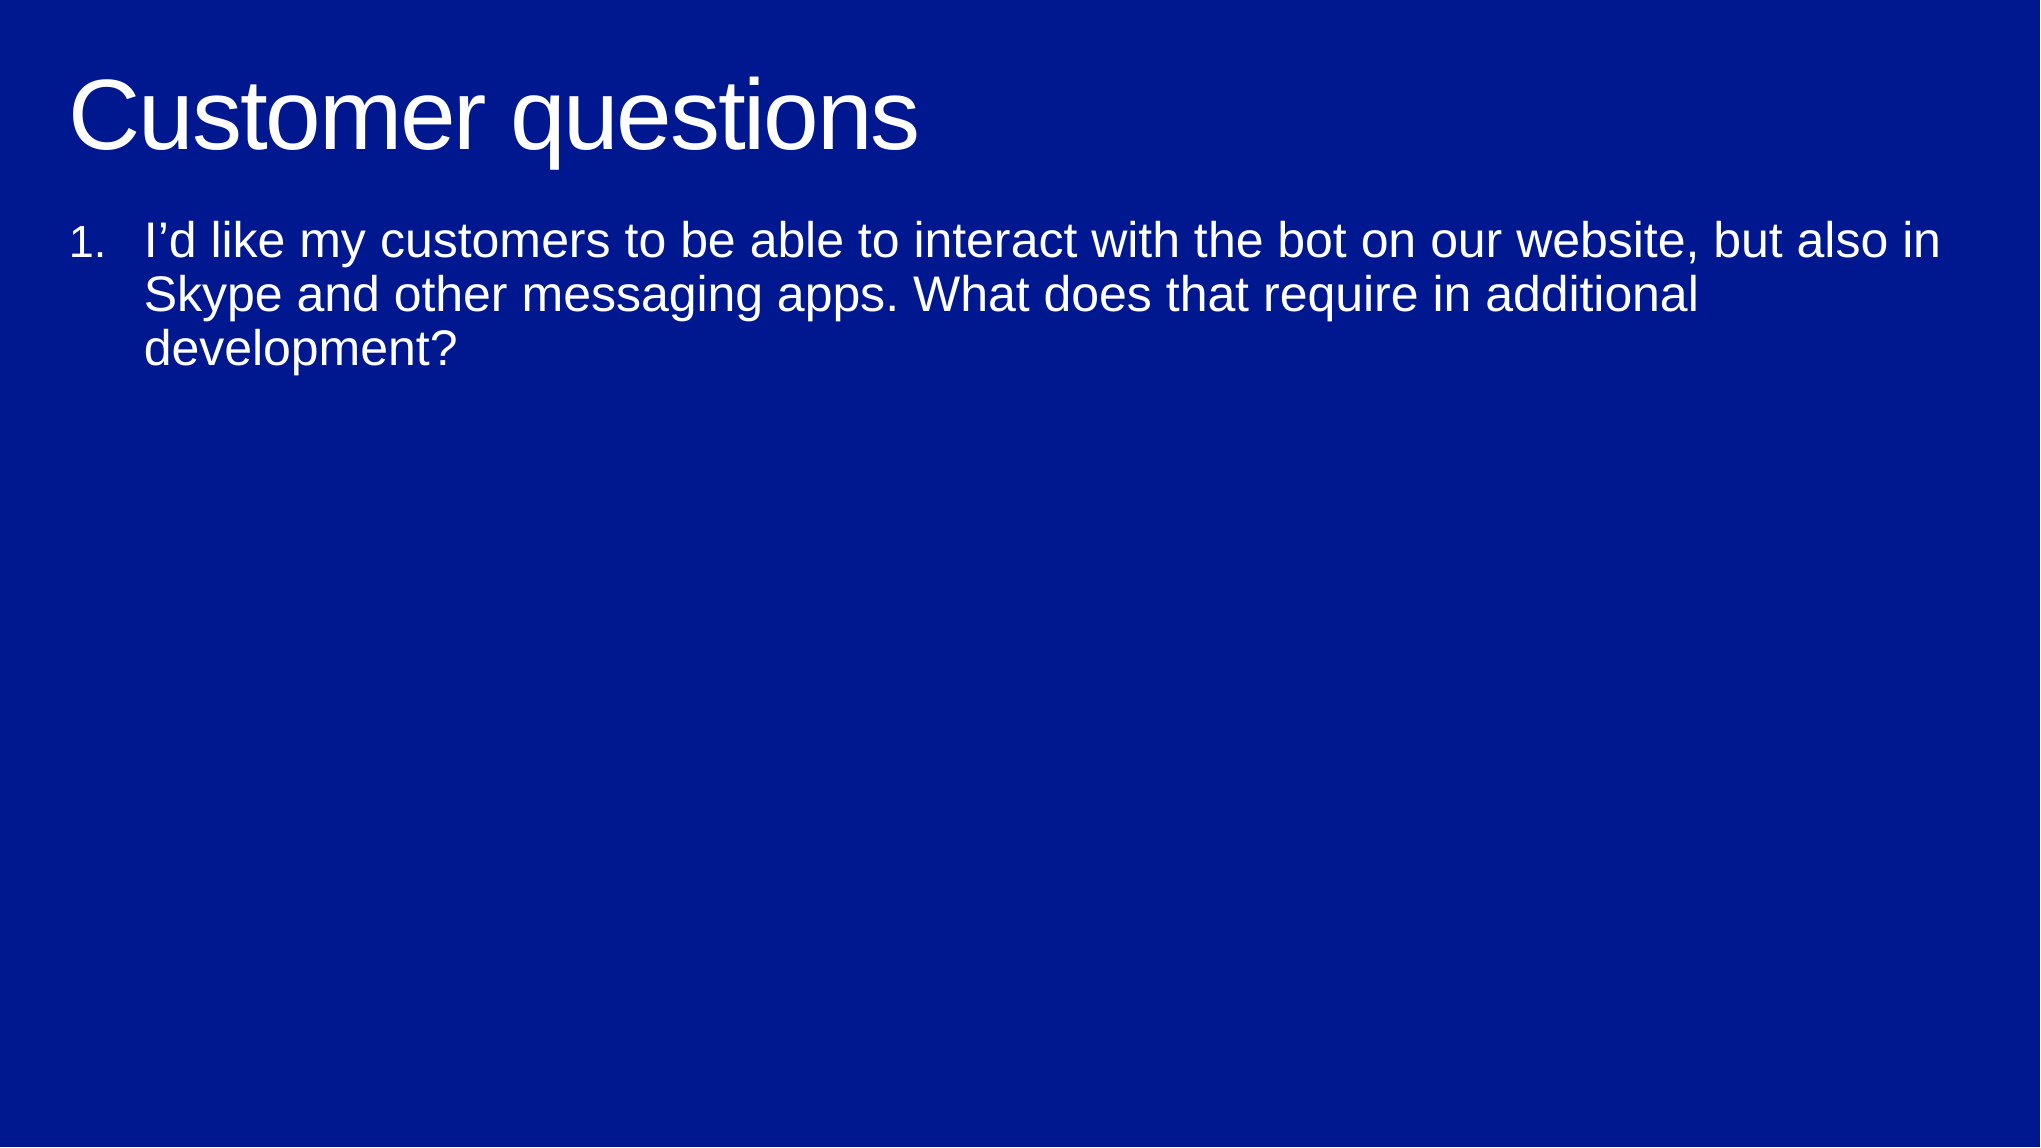

# Customer questions
I’d like my customers to be able to interact with the bot on our website, but also in Skype and other messaging apps. What does that require in additional development?